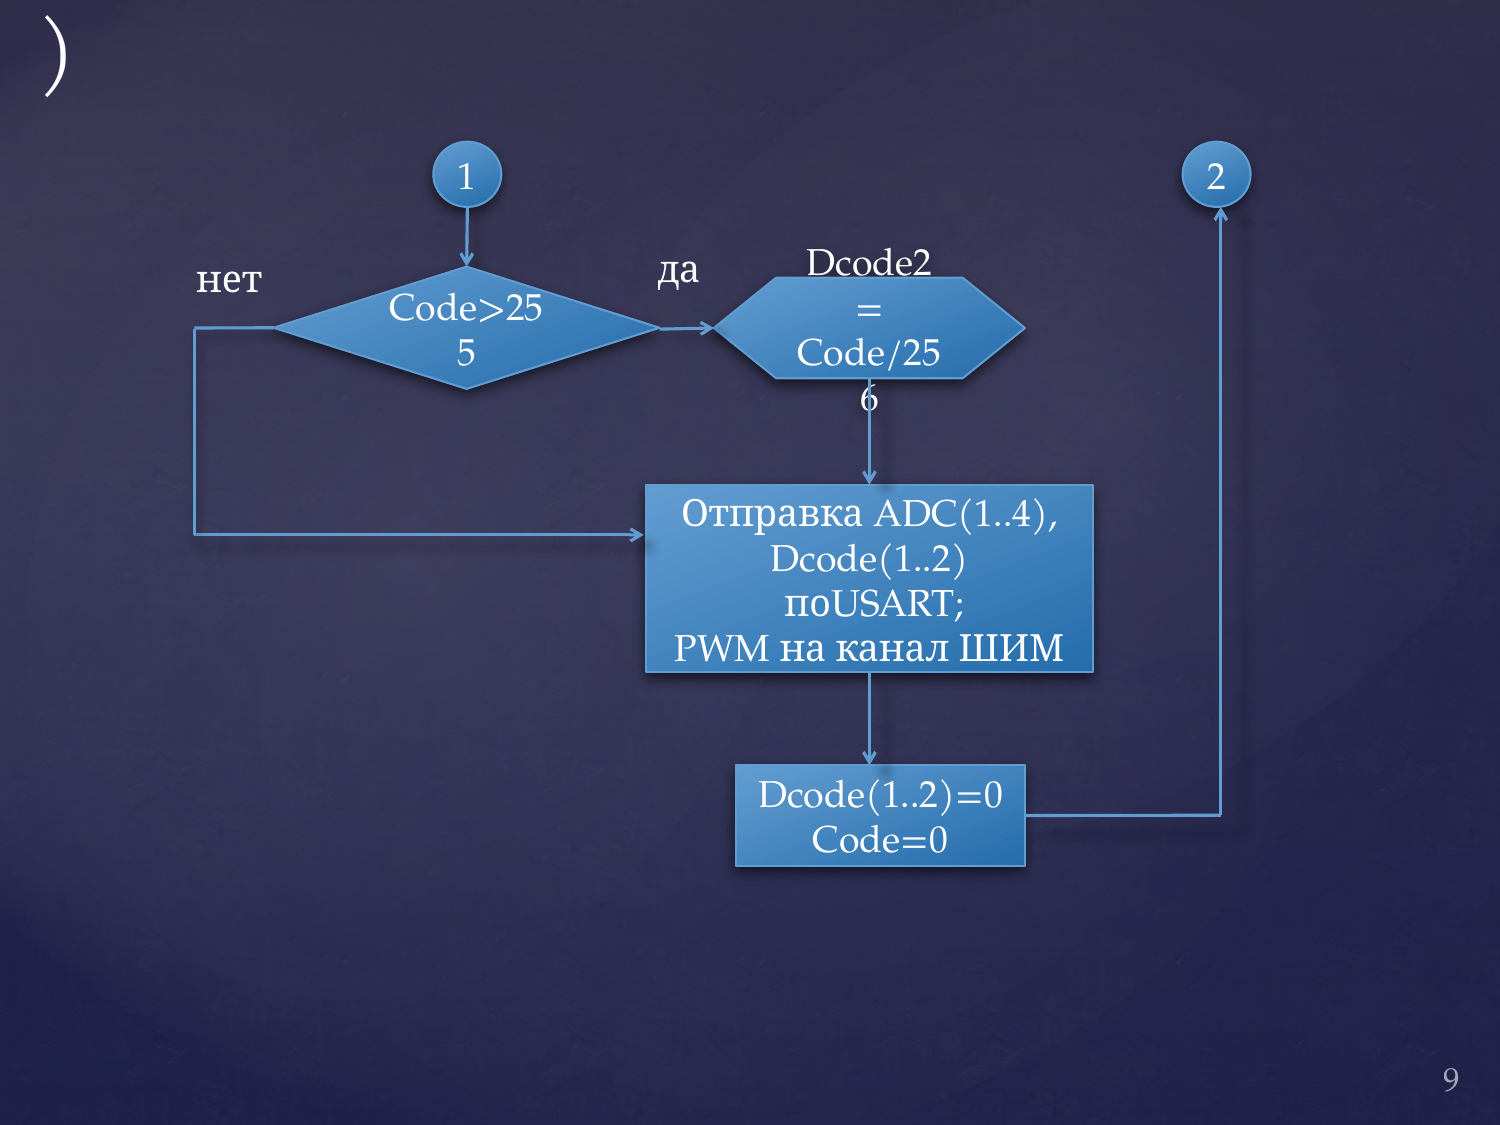

# (Продолжение)
1
2
да
нет
Code>255
Dcode2 = Code/256
Отправка ADC(1..4), Dcode(1..2)
 поUSART;
PWM на канал ШИМ
Dcode(1..2)=0
Code=0
9